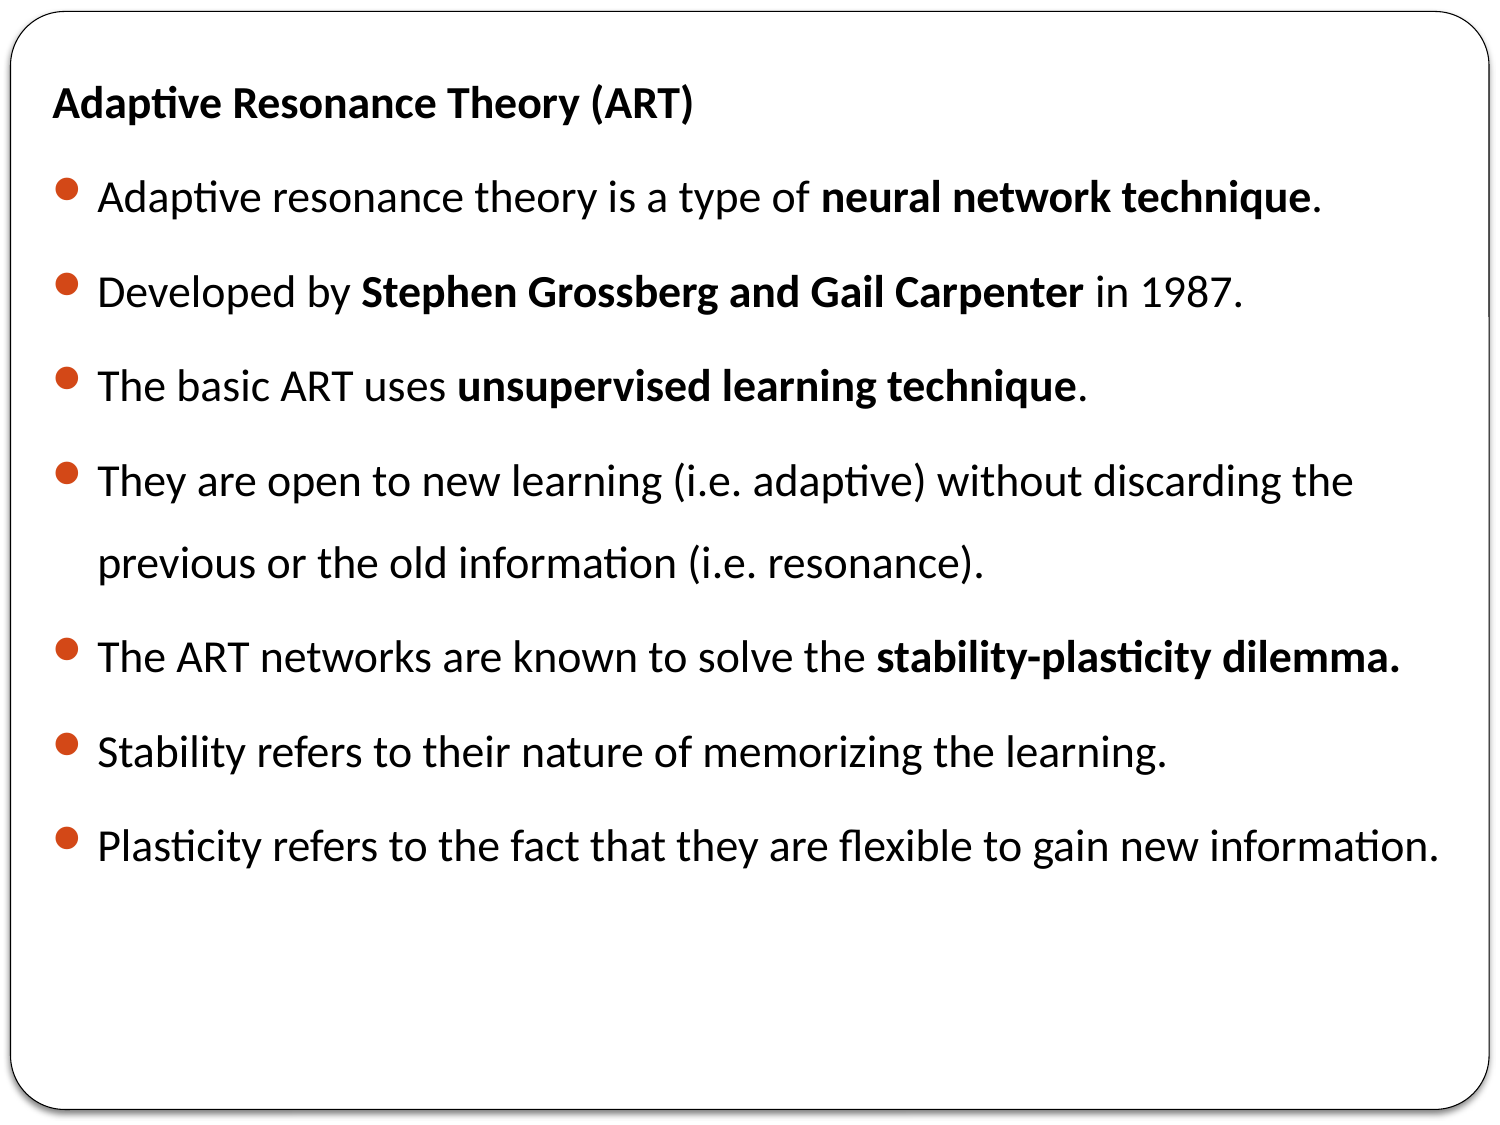

Adaptive Resonance Theory (ART)
Adaptive resonance theory is a type of neural network technique.
Developed by Stephen Grossberg and Gail Carpenter in 1987.
The basic ART uses unsupervised learning technique.
They are open to new learning (i.e. adaptive) without discarding the previous or the old information (i.e. resonance).
The ART networks are known to solve the stability-plasticity dilemma.
Stability refers to their nature of memorizing the learning.
Plasticity refers to the fact that they are flexible to gain new information.